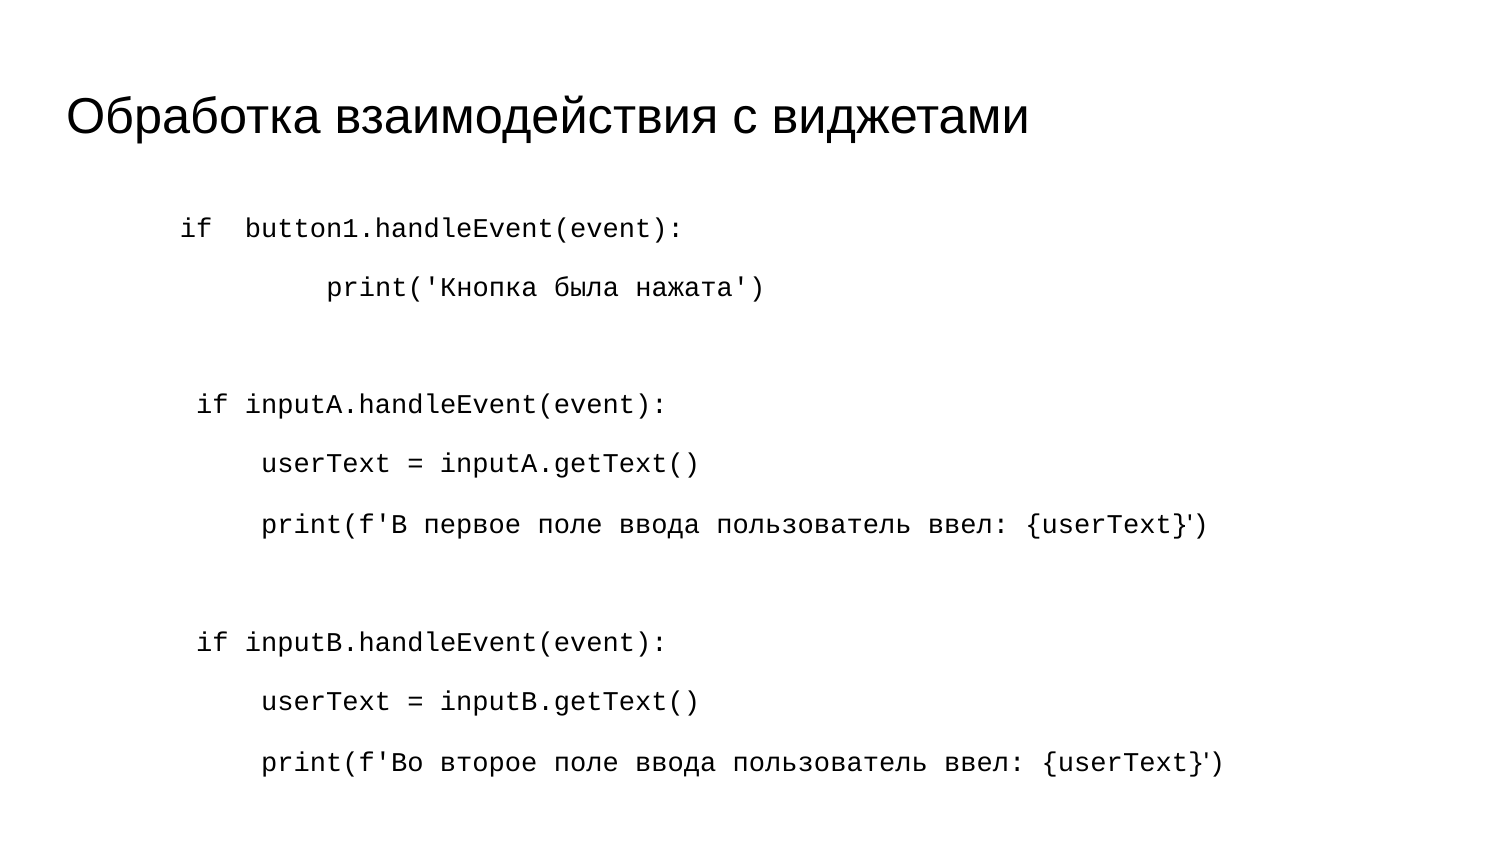

# Обработка взаимодействия с виджетами
       if  button1.handleEvent(event):
                print('Кнопка была нажата')

        if inputA.handleEvent(event):
            userText = inputA.getText()
            print(f'В первое поле ввода пользователь ввел: {userText}')

        if inputB.handleEvent(event):
            userText = inputB.getText()
            print(f'Во второе поле ввода пользователь ввел: {userText}')